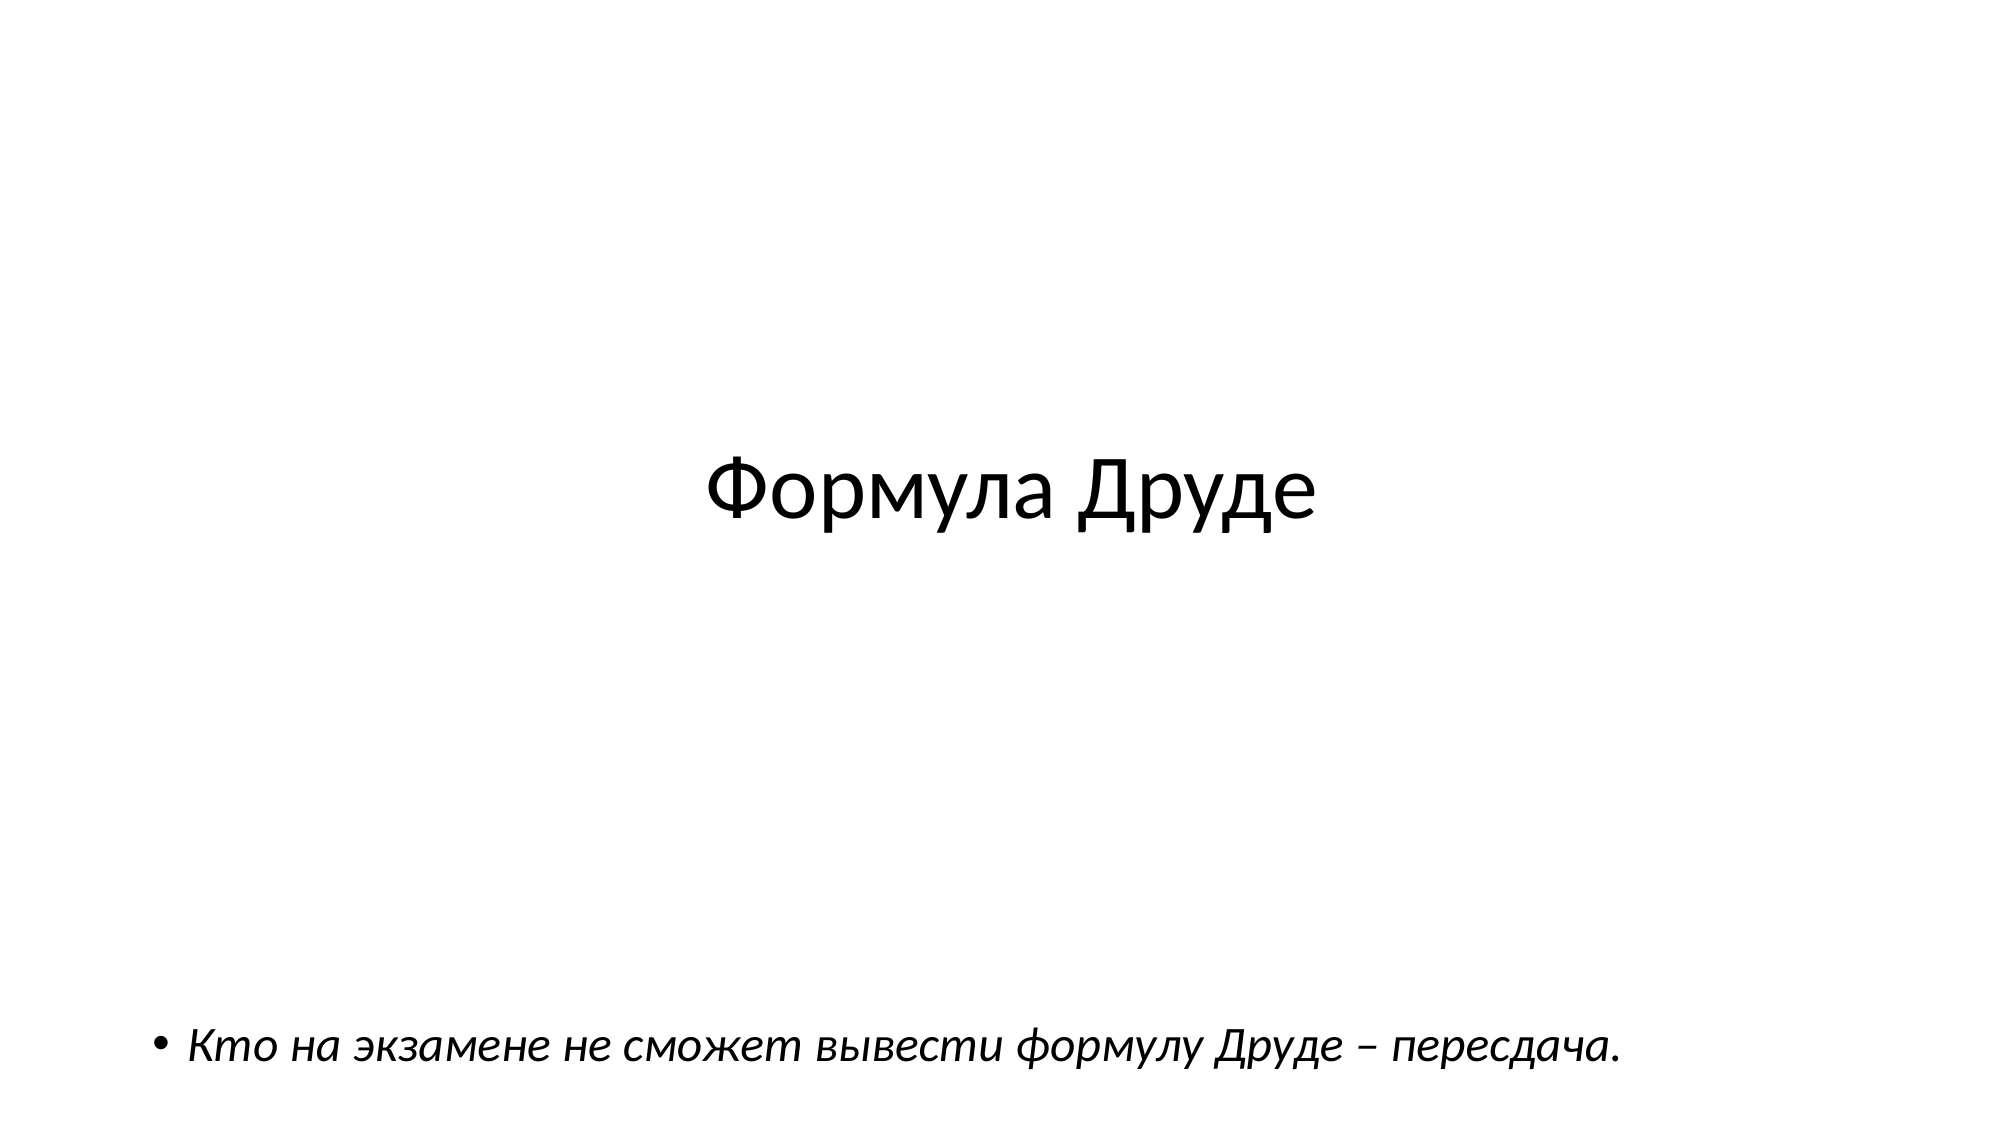

# Формула Друде
Кто на экзамене не сможет вывести формулу Друде – пересдача.